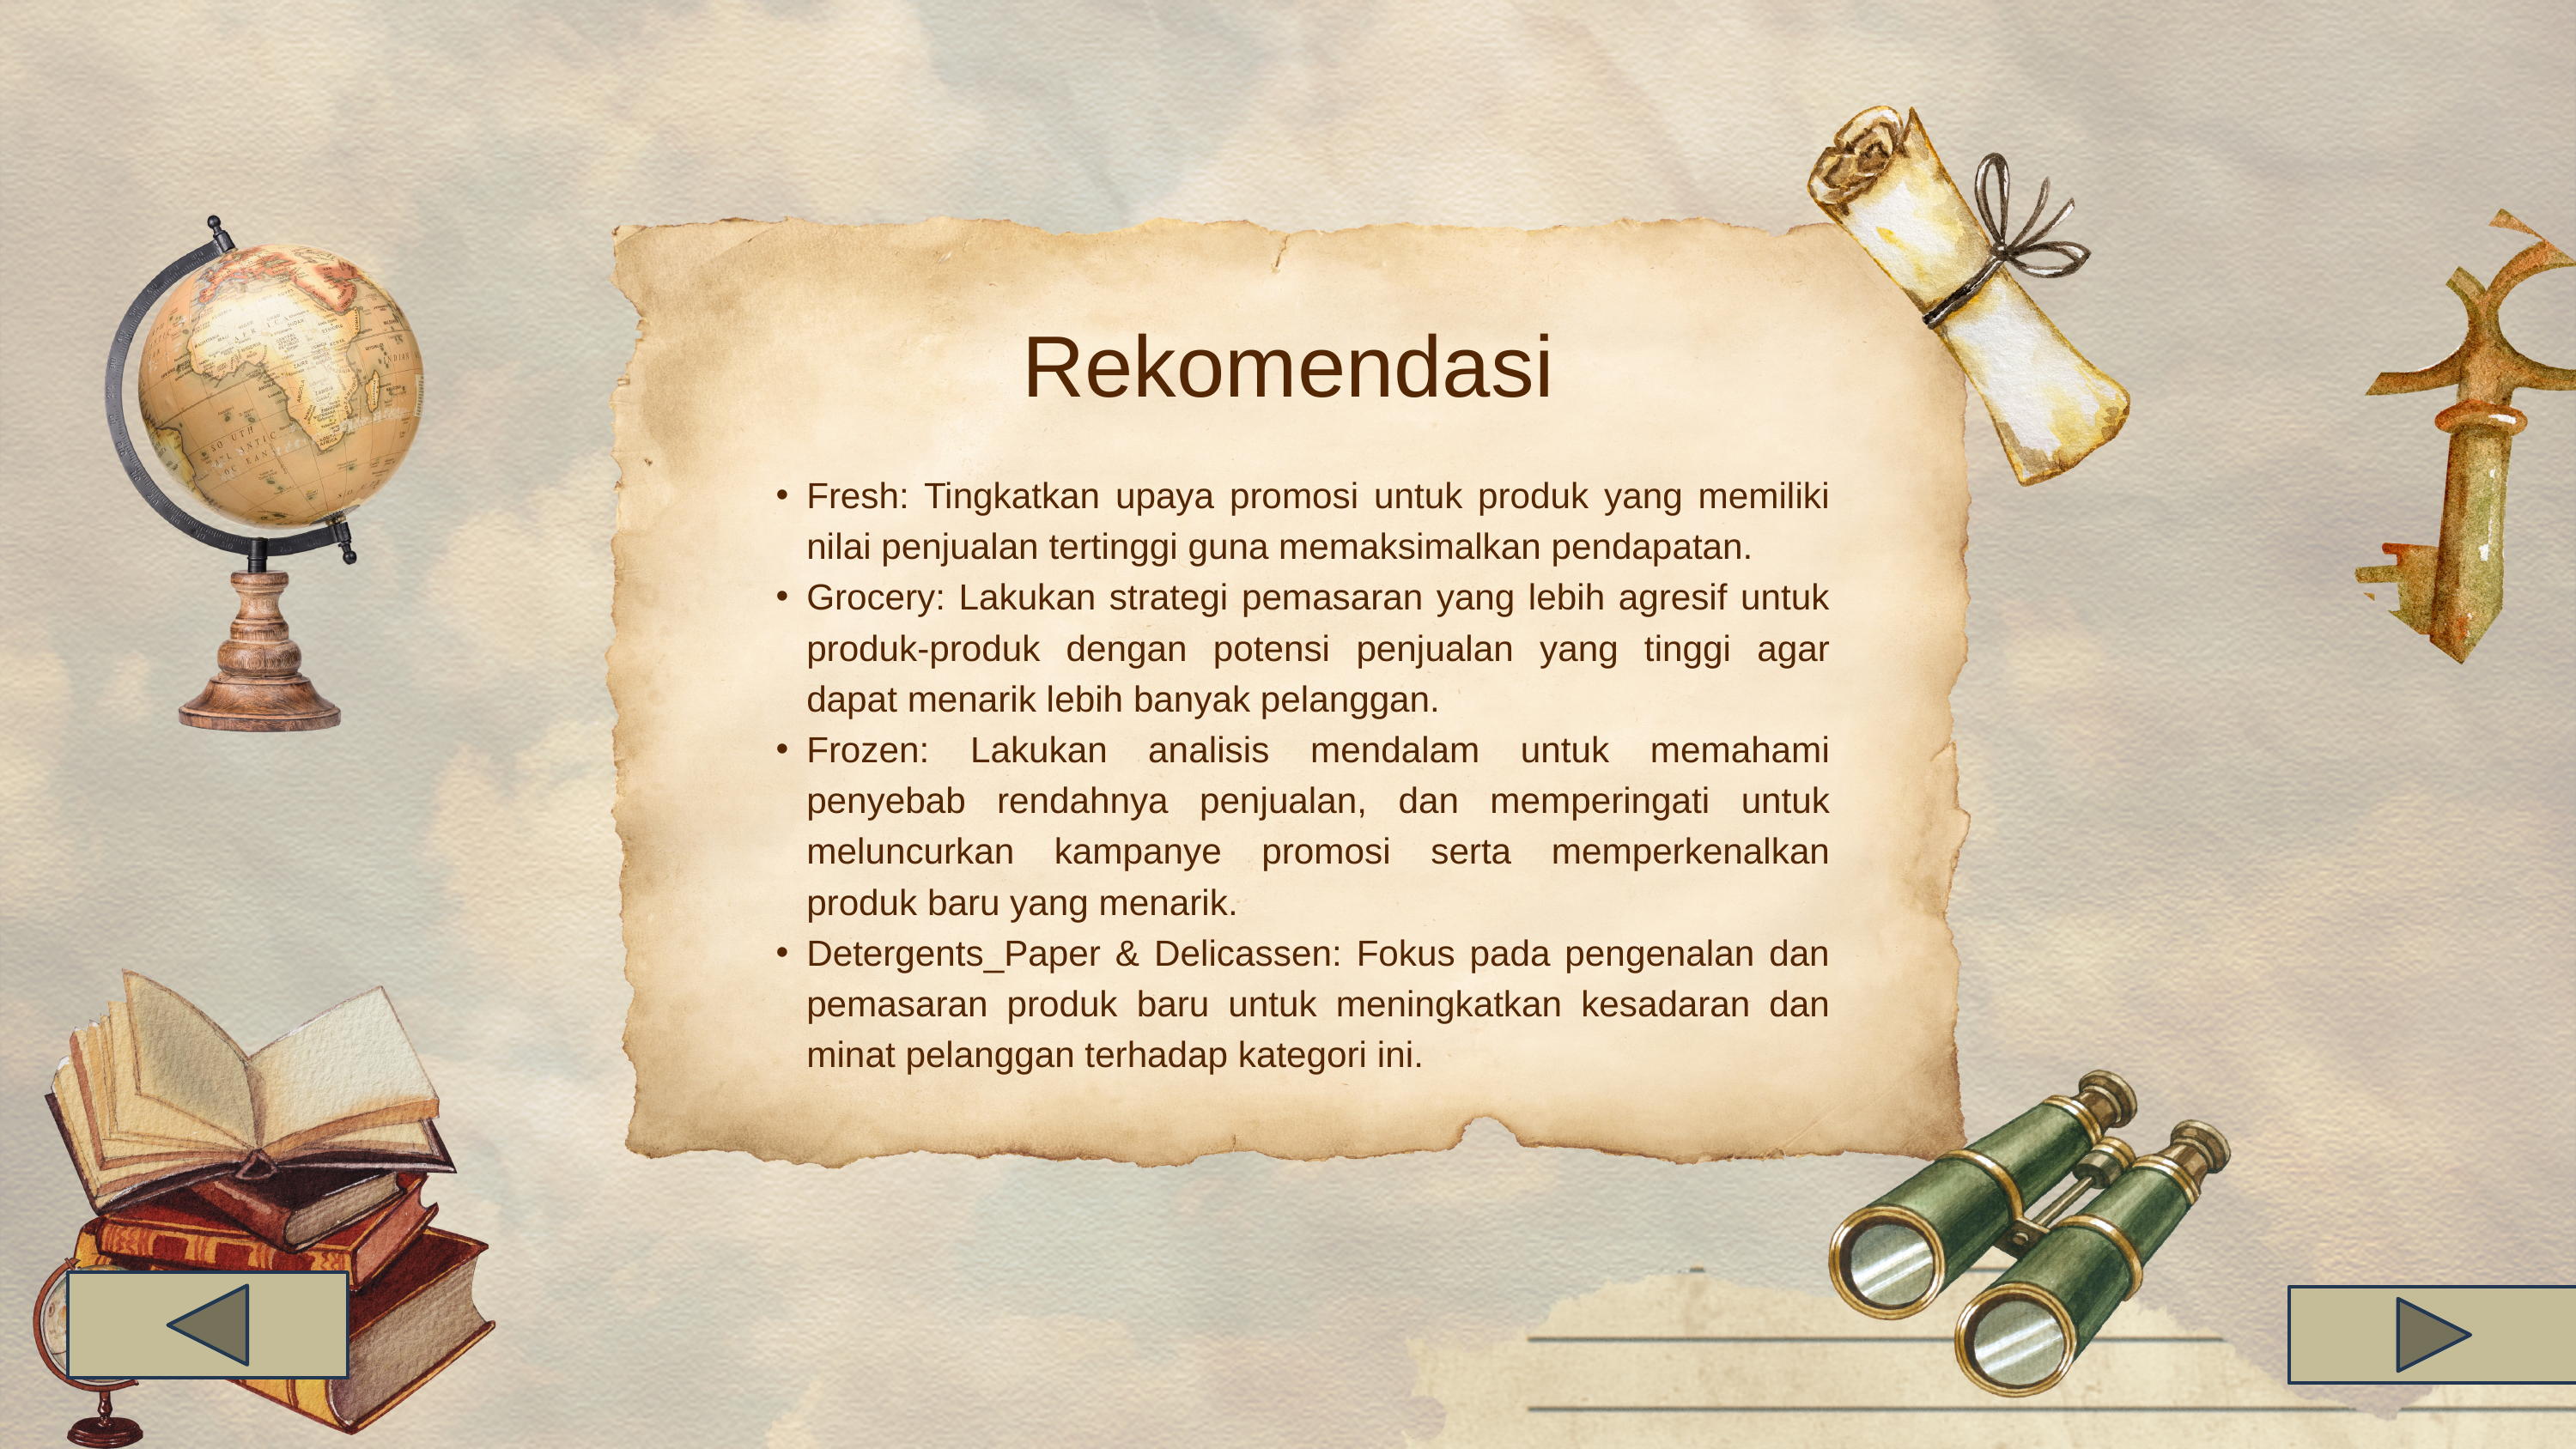

Rekomendasi
Fresh: Tingkatkan upaya promosi untuk produk yang memiliki nilai penjualan tertinggi guna memaksimalkan pendapatan.
Grocery: Lakukan strategi pemasaran yang lebih agresif untuk produk-produk dengan potensi penjualan yang tinggi agar dapat menarik lebih banyak pelanggan.
Frozen: Lakukan analisis mendalam untuk memahami penyebab rendahnya penjualan, dan memperingati untuk meluncurkan kampanye promosi serta memperkenalkan produk baru yang menarik.
Detergents_Paper & Delicassen: Fokus pada pengenalan dan pemasaran produk baru untuk meningkatkan kesadaran dan minat pelanggan terhadap kategori ini.